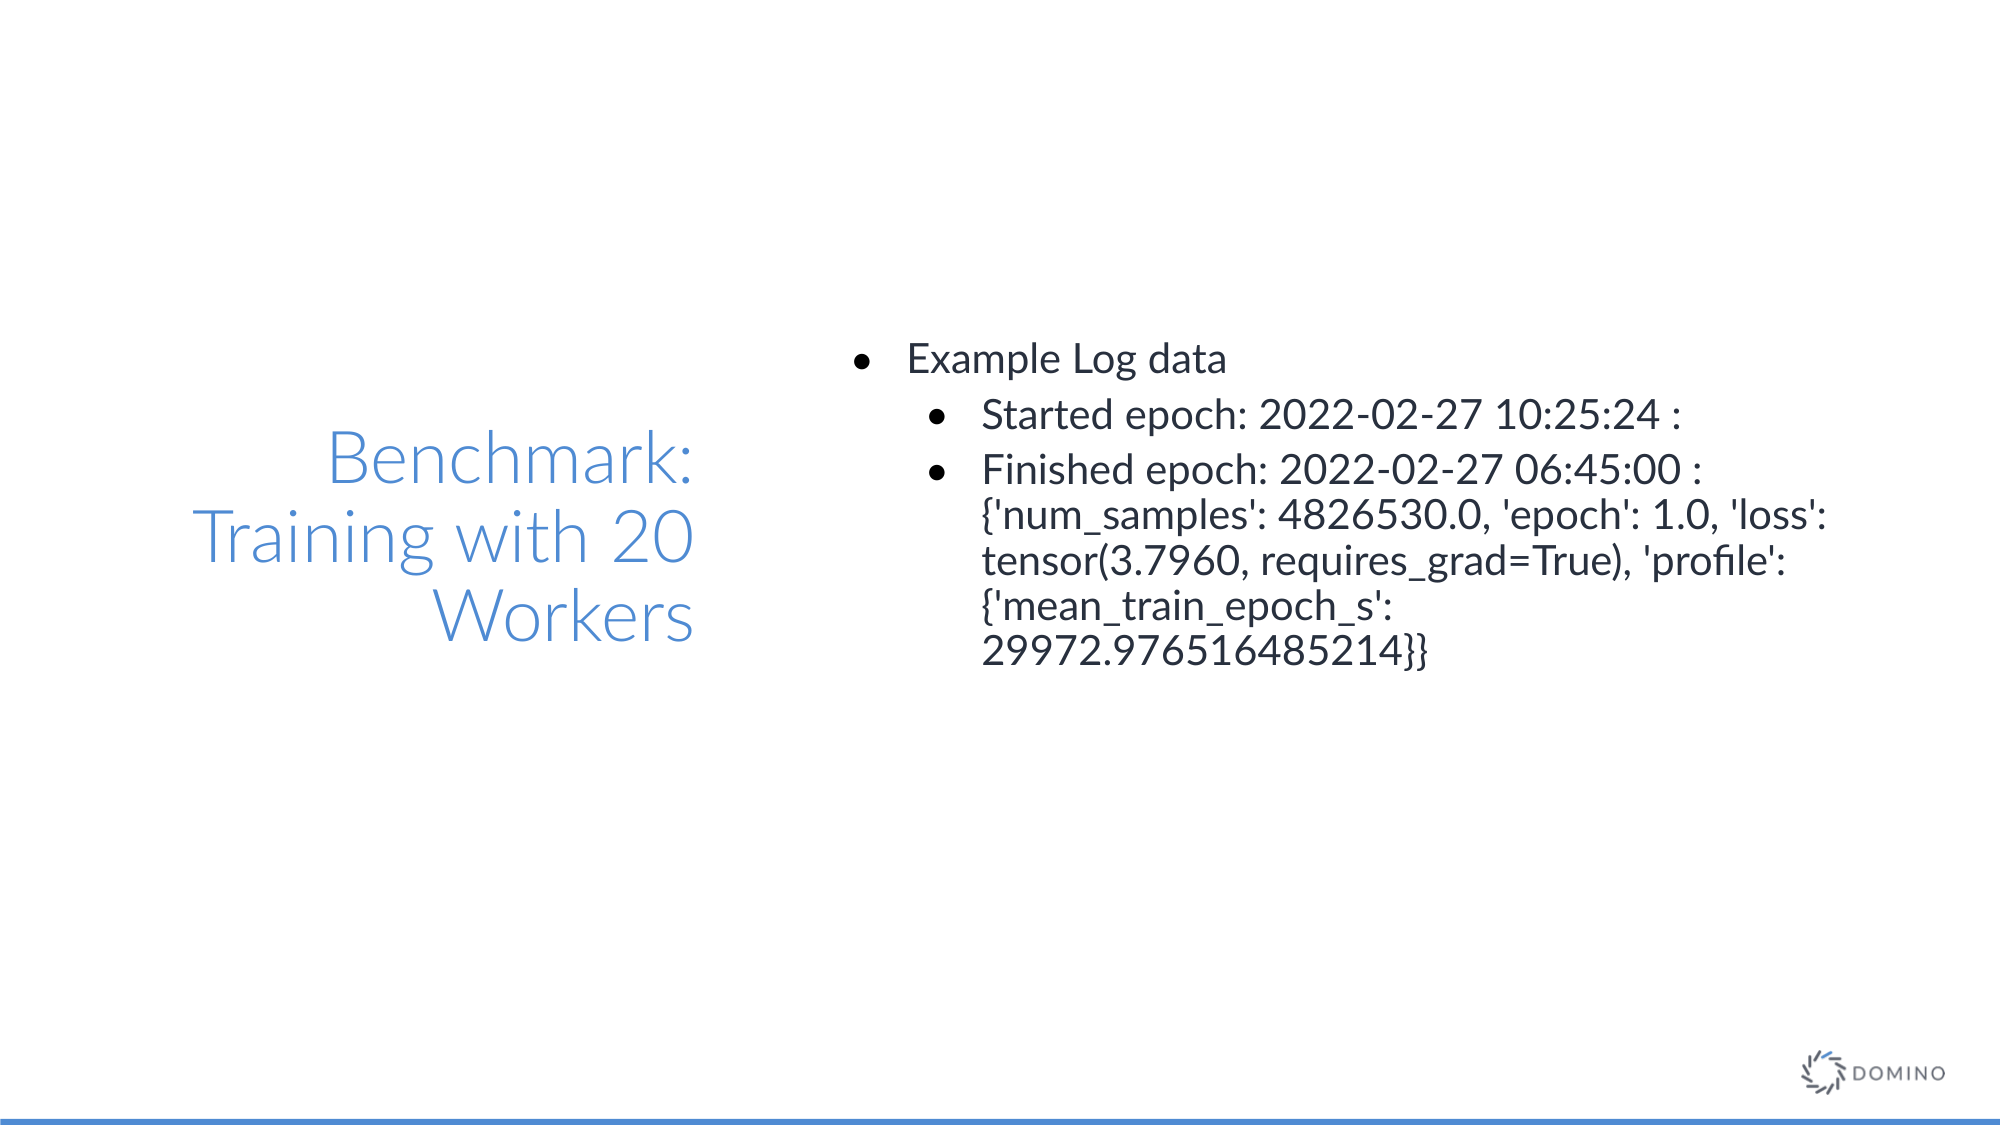

# Benchmark: Training with 20 Workers
Example Log data
Started epoch: 2022-02-27 10:25:24 :
Finished epoch: 2022-02-27 06:45:00 : {'num_samples': 4826530.0, 'epoch': 1.0, 'loss': tensor(3.7960, requires_grad=True), 'profile': {'mean_train_epoch_s': 29972.976516485214}}